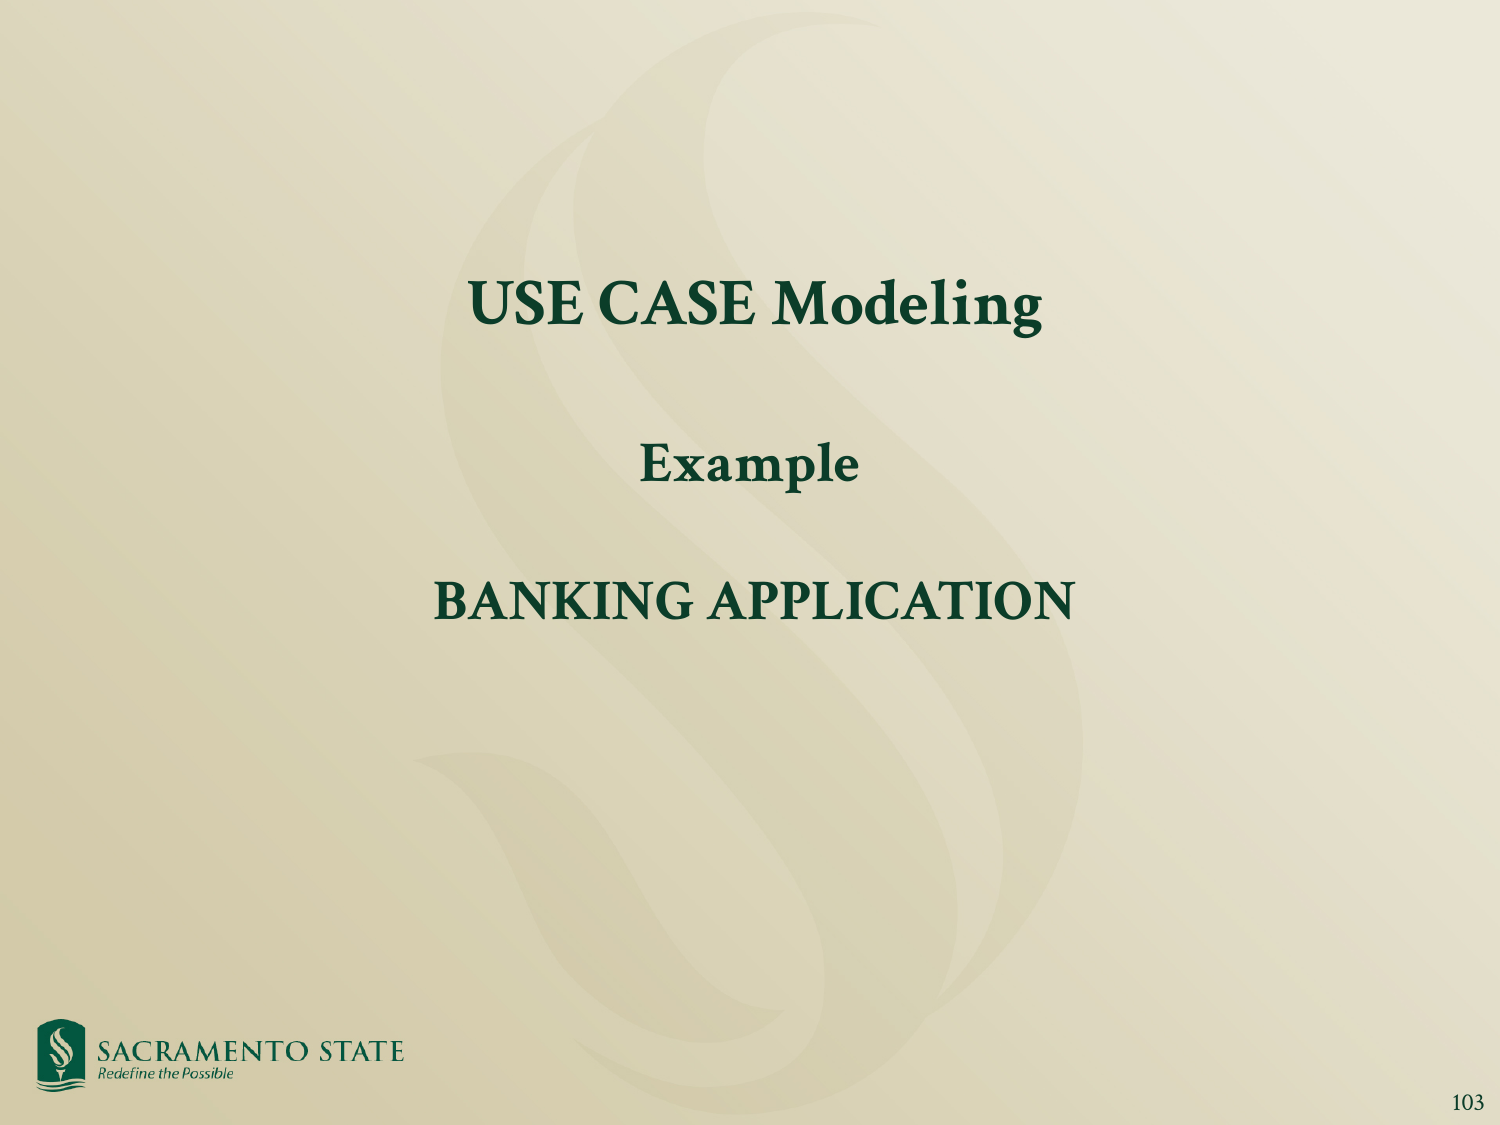

USE CASE Modeling

# Example BANKING APPLICATION
103